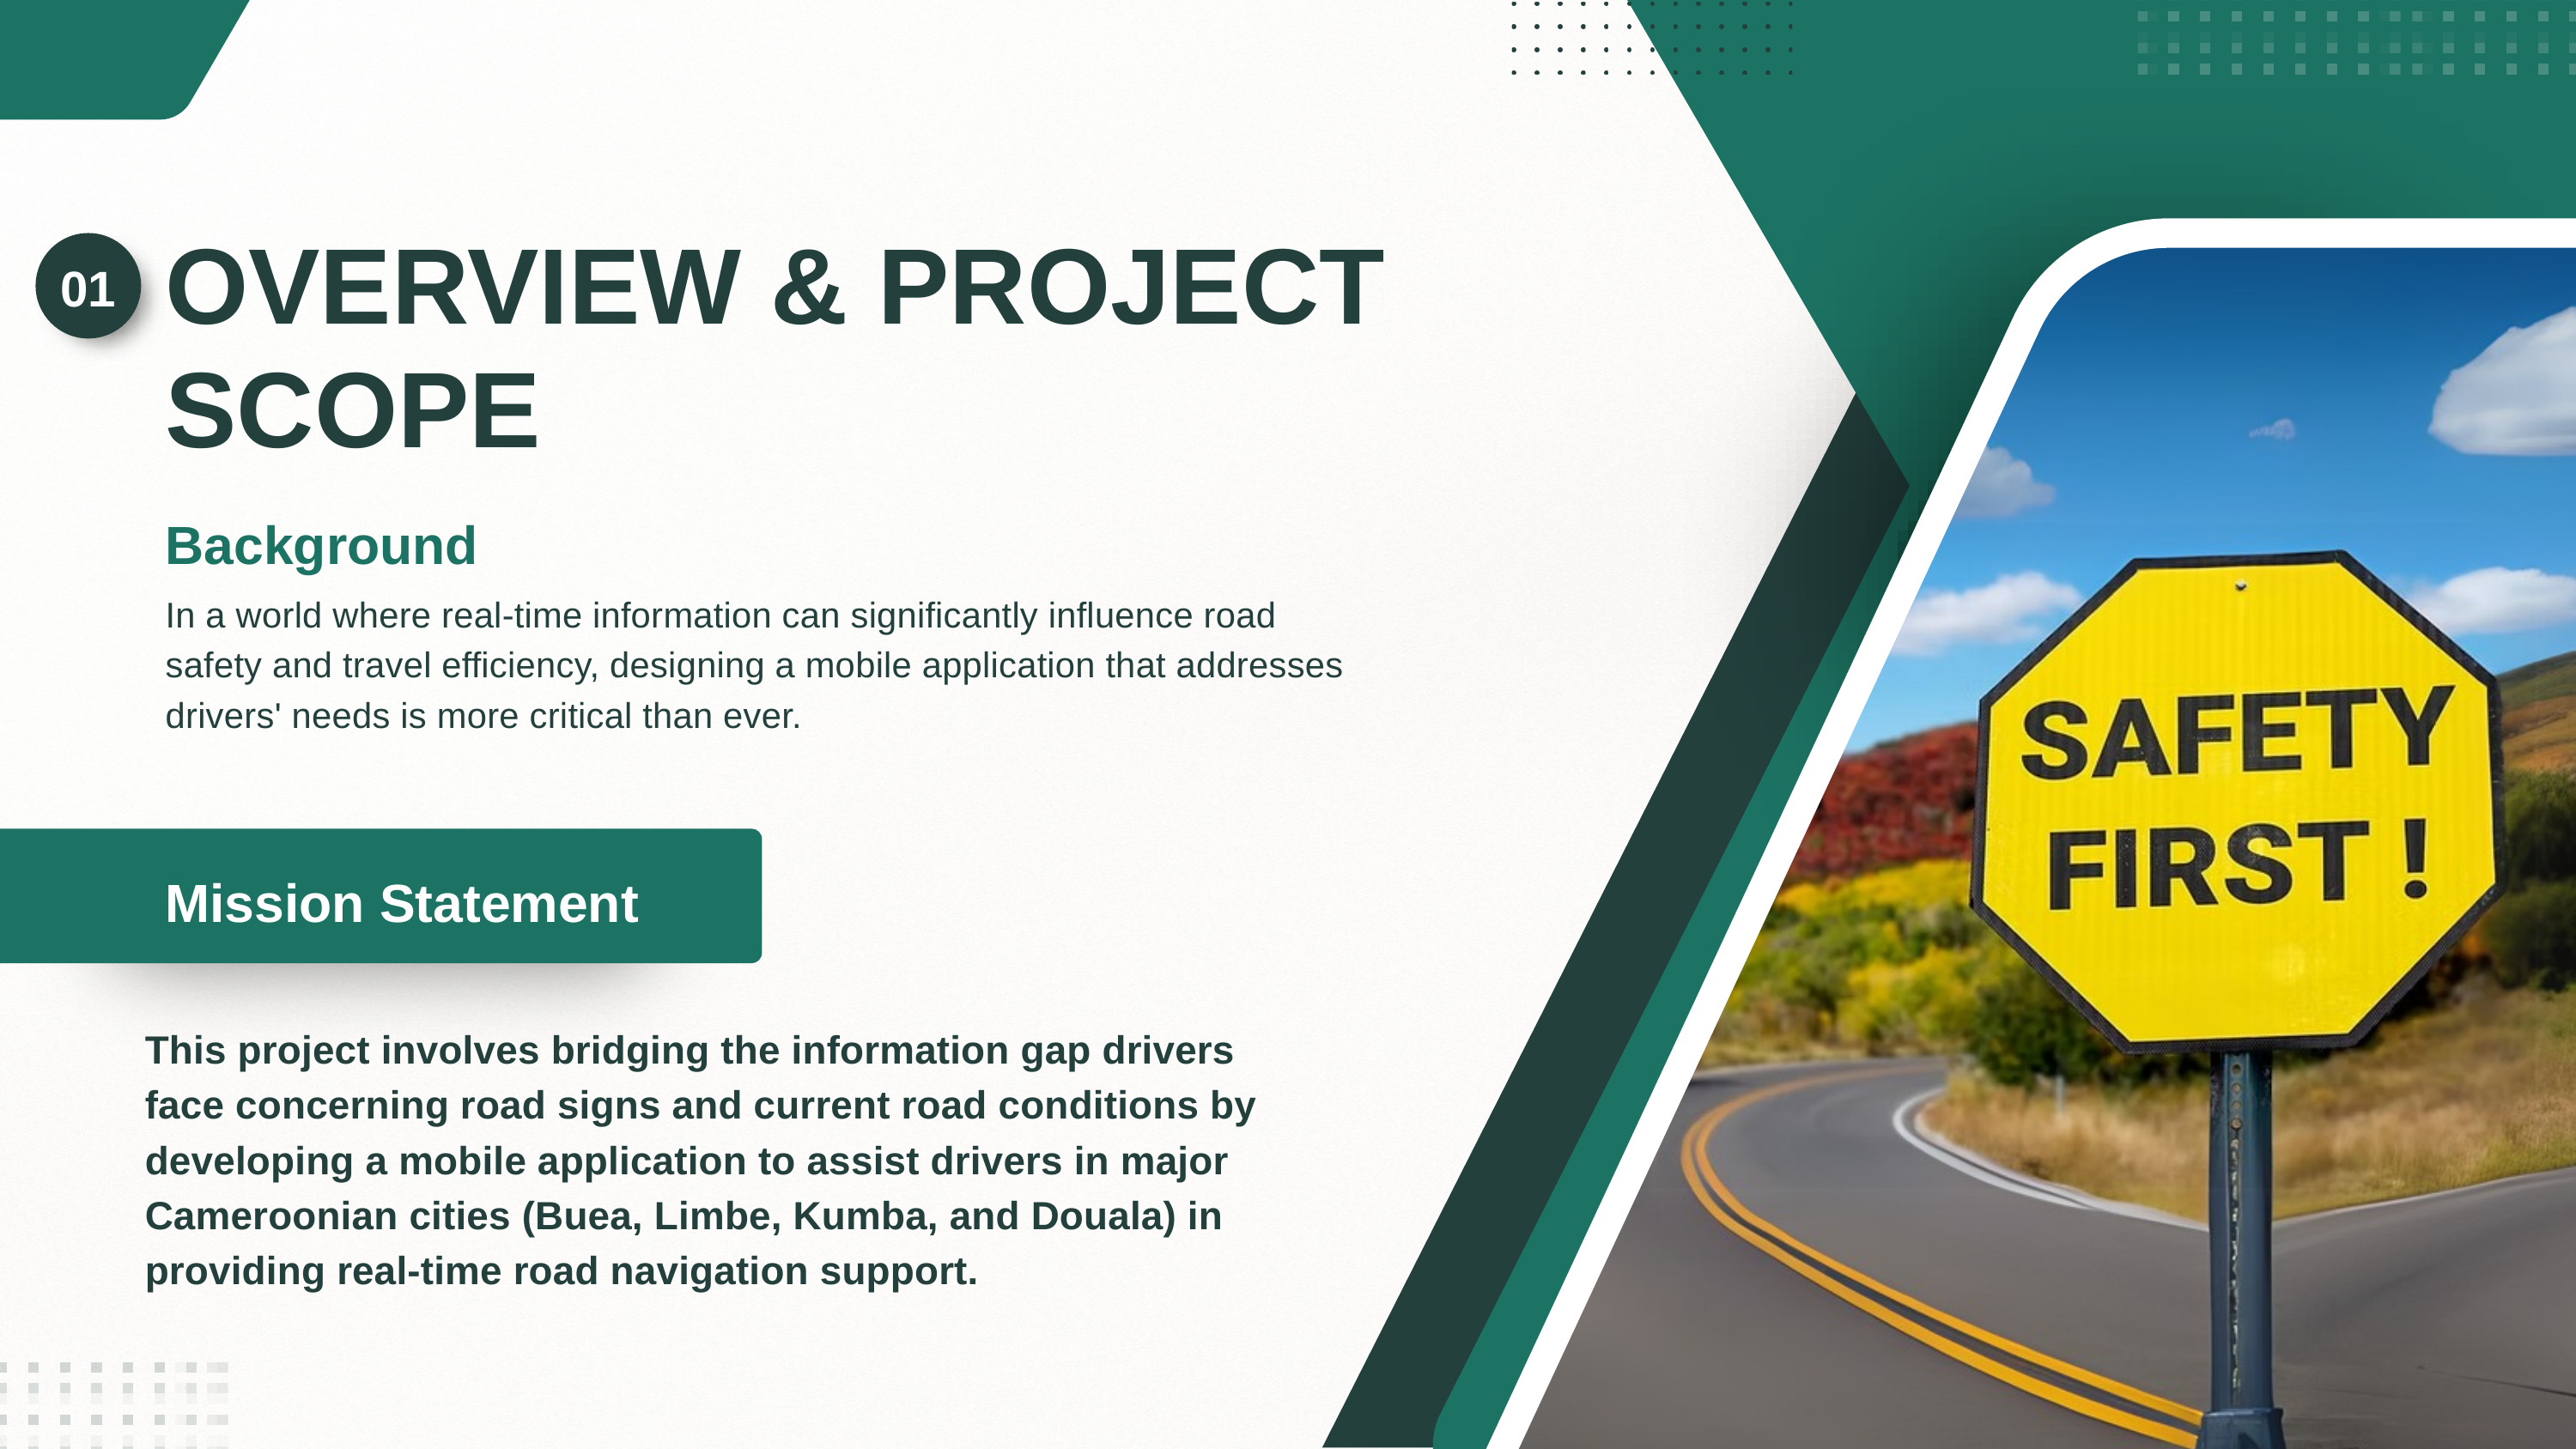

OVERVIEW & PROJECT SCOPE

01

Background
In a world where real-time information can significantly influence road safety and travel efficiency, designing a mobile application that addresses drivers' needs is more critical than ever.

Mission Statement

This project involves bridging the information gap drivers face concerning road signs and current road conditions by developing a mobile application to assist drivers in major Cameroonian cities (Buea, Limbe, Kumba, and Douala) in providing real-time road navigation support.